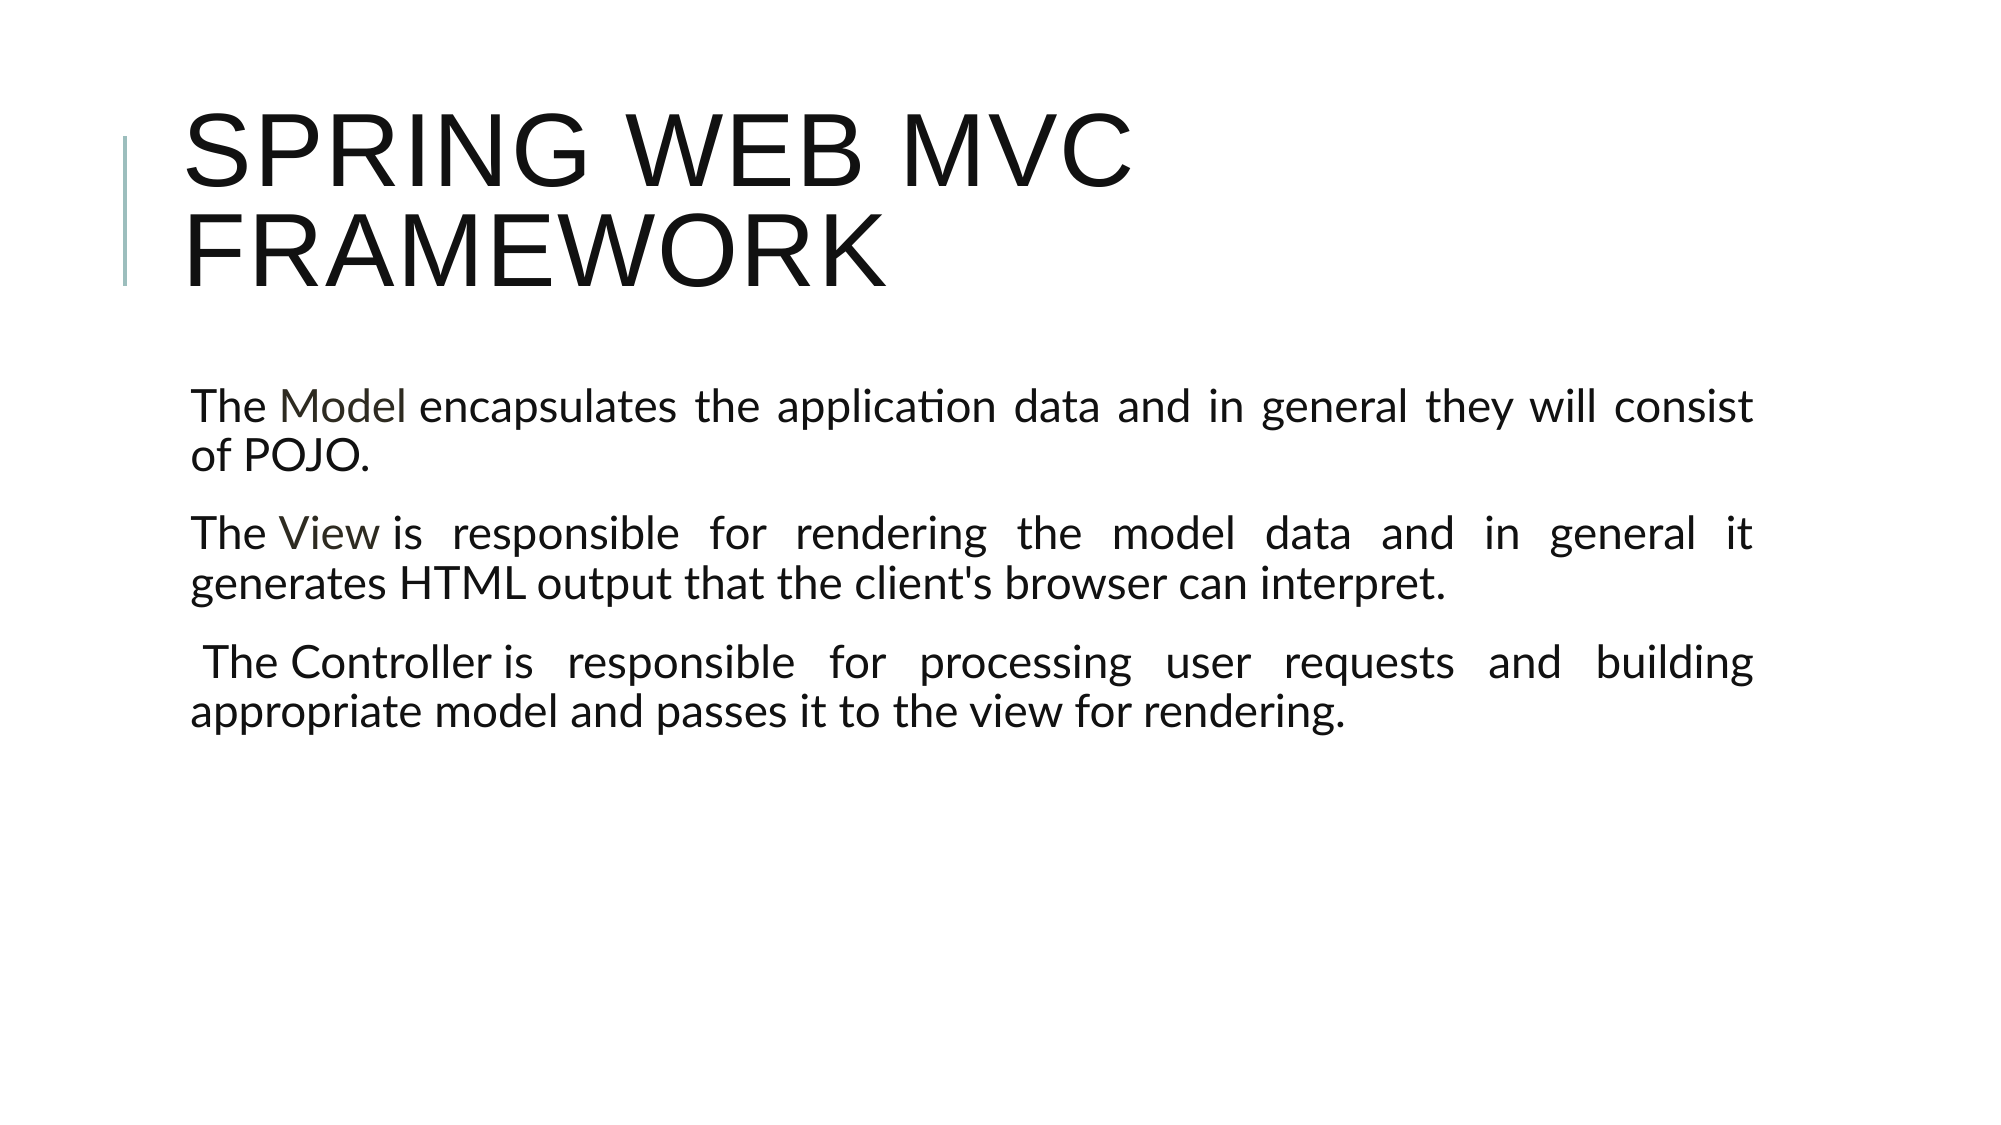

# SPRING WEB MVC FRAMEWORK
The Model encapsulates the application data and in general they will consist of POJO.
The View is responsible for rendering the model data and in general it generates HTML output that the client's browser can interpret.
 The Controller is responsible for processing user requests and building appropriate model and passes it to the view for rendering.